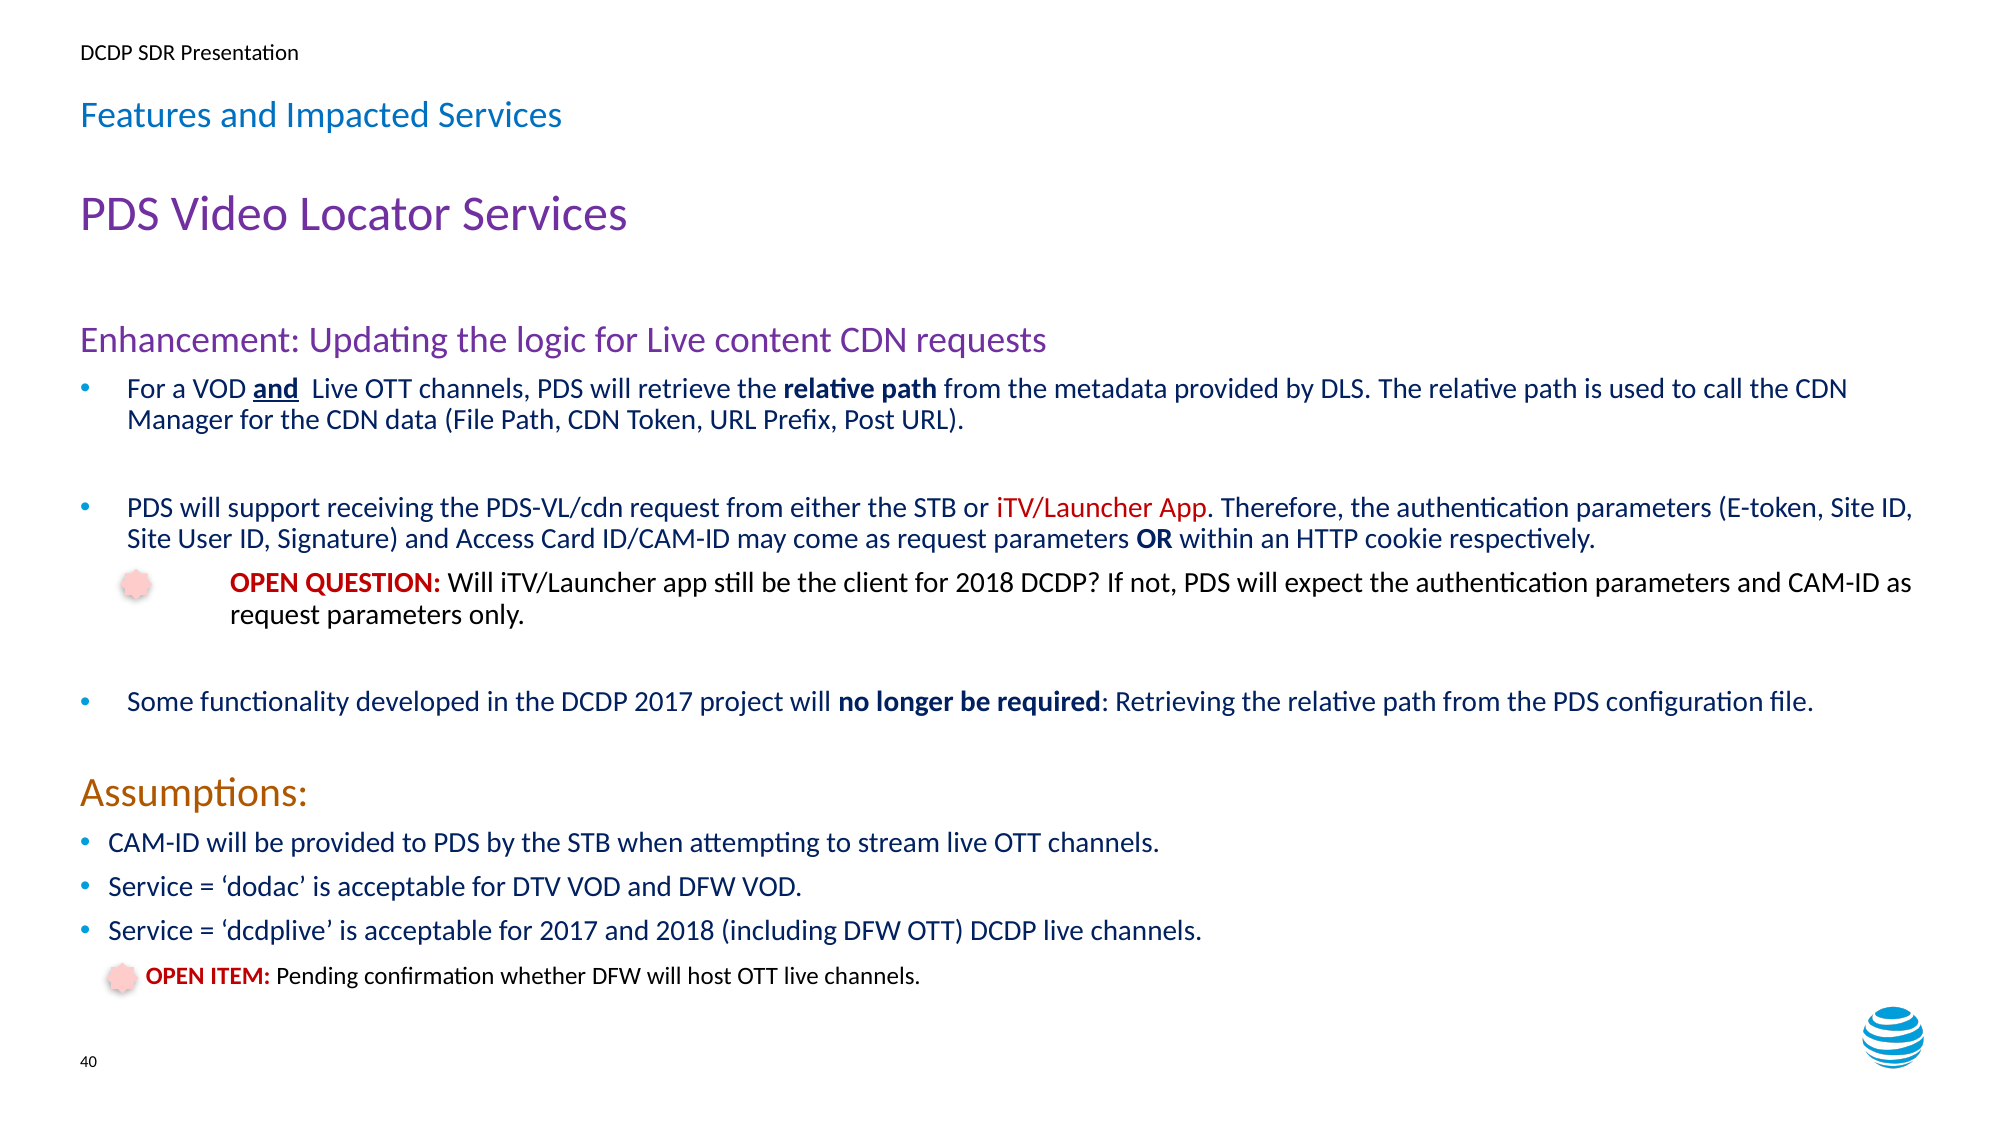

# Features and Impacted Services
PDS Video Locator Services

Enhancement: Updating the logic for Live content CDN requests
For a VOD and  Live OTT channels, PDS will retrieve the relative path from the metadata provided by DLS. The relative path is used to call the CDN Manager for the CDN data (File Path, CDN Token, URL Prefix, Post URL).

PDS will support receiving the PDS-VL/cdn request from either the STB or iTV/Launcher App. Therefore, the authentication parameters (E-token, Site ID, Site User ID, Signature) and Access Card ID/CAM-ID may come as request parameters OR within an HTTP cookie respectively.
	OPEN QUESTION: Will iTV/Launcher app still be the client for 2018 DCDP? If not, PDS will expect the authentication parameters and CAM-ID as 	request parameters only.

Some functionality developed in the DCDP 2017 project will no longer be required: Retrieving the relative path from the PDS configuration file.

Assumptions:
CAM-ID will be provided to PDS by the STB when attempting to stream live OTT channels.
Service = ‘dodac’ is acceptable for DTV VOD and DFW VOD.
Service = ‘dcdplive’ is acceptable for 2017 and 2018 (including DFW OTT) DCDP live channels.
OPEN ITEM: Pending confirmation whether DFW will host OTT live channels.

40